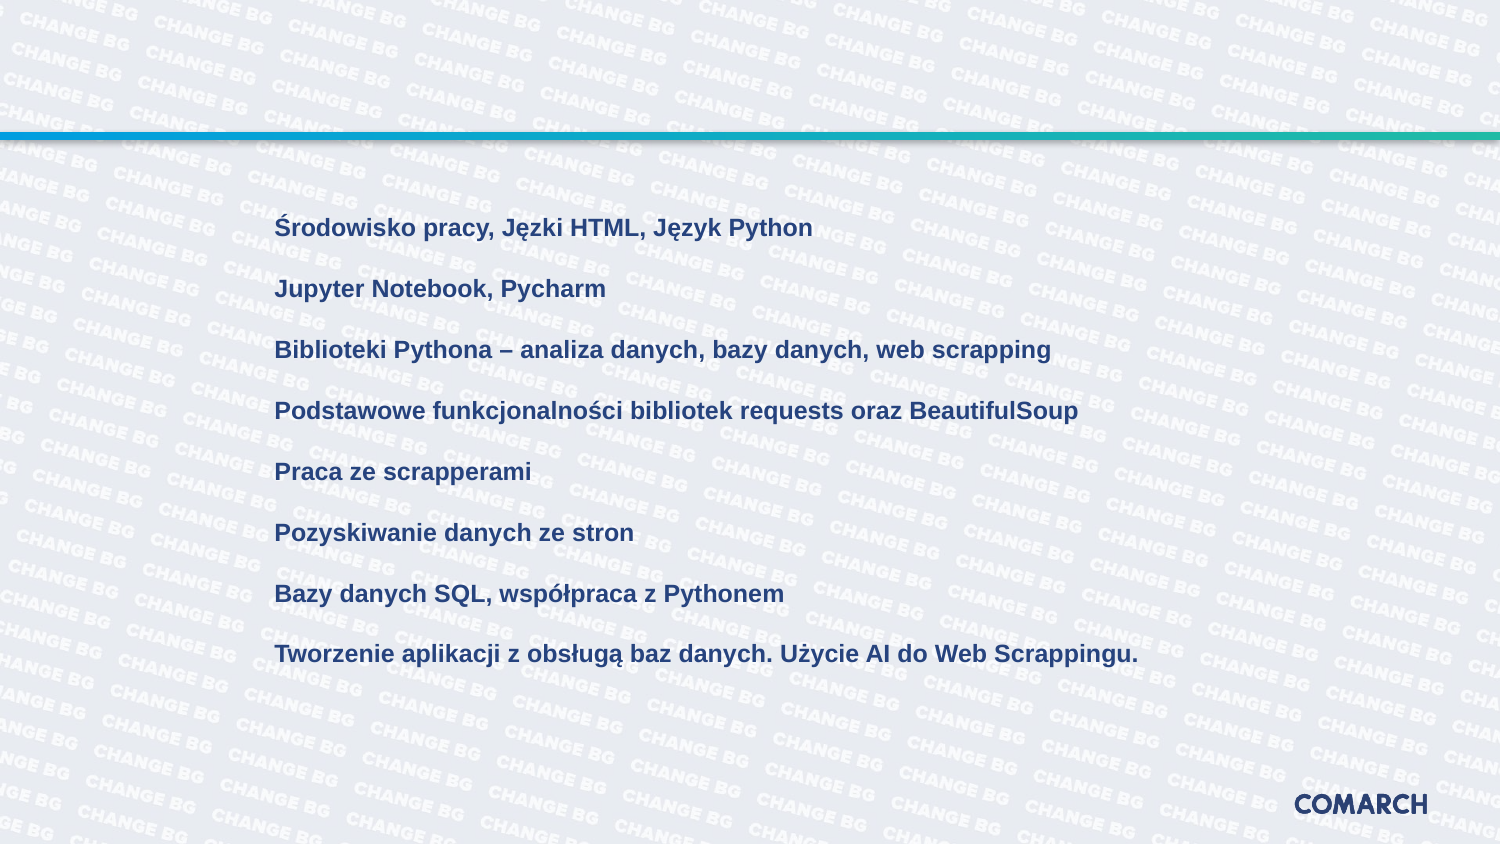

#

Środowisko pracy, Jęzki HTML, Język Python

Jupyter Notebook, Pycharm

Biblioteki Pythona – analiza danych, bazy danych, web scrapping

Podstawowe funkcjonalności bibliotek requests oraz BeautifulSoup

Praca ze scrapperami

Pozyskiwanie danych ze stron

Bazy danych SQL, współpraca z Pythonem

Tworzenie aplikacji z obsługą baz danych. Użycie AI do Web Scrappingu.